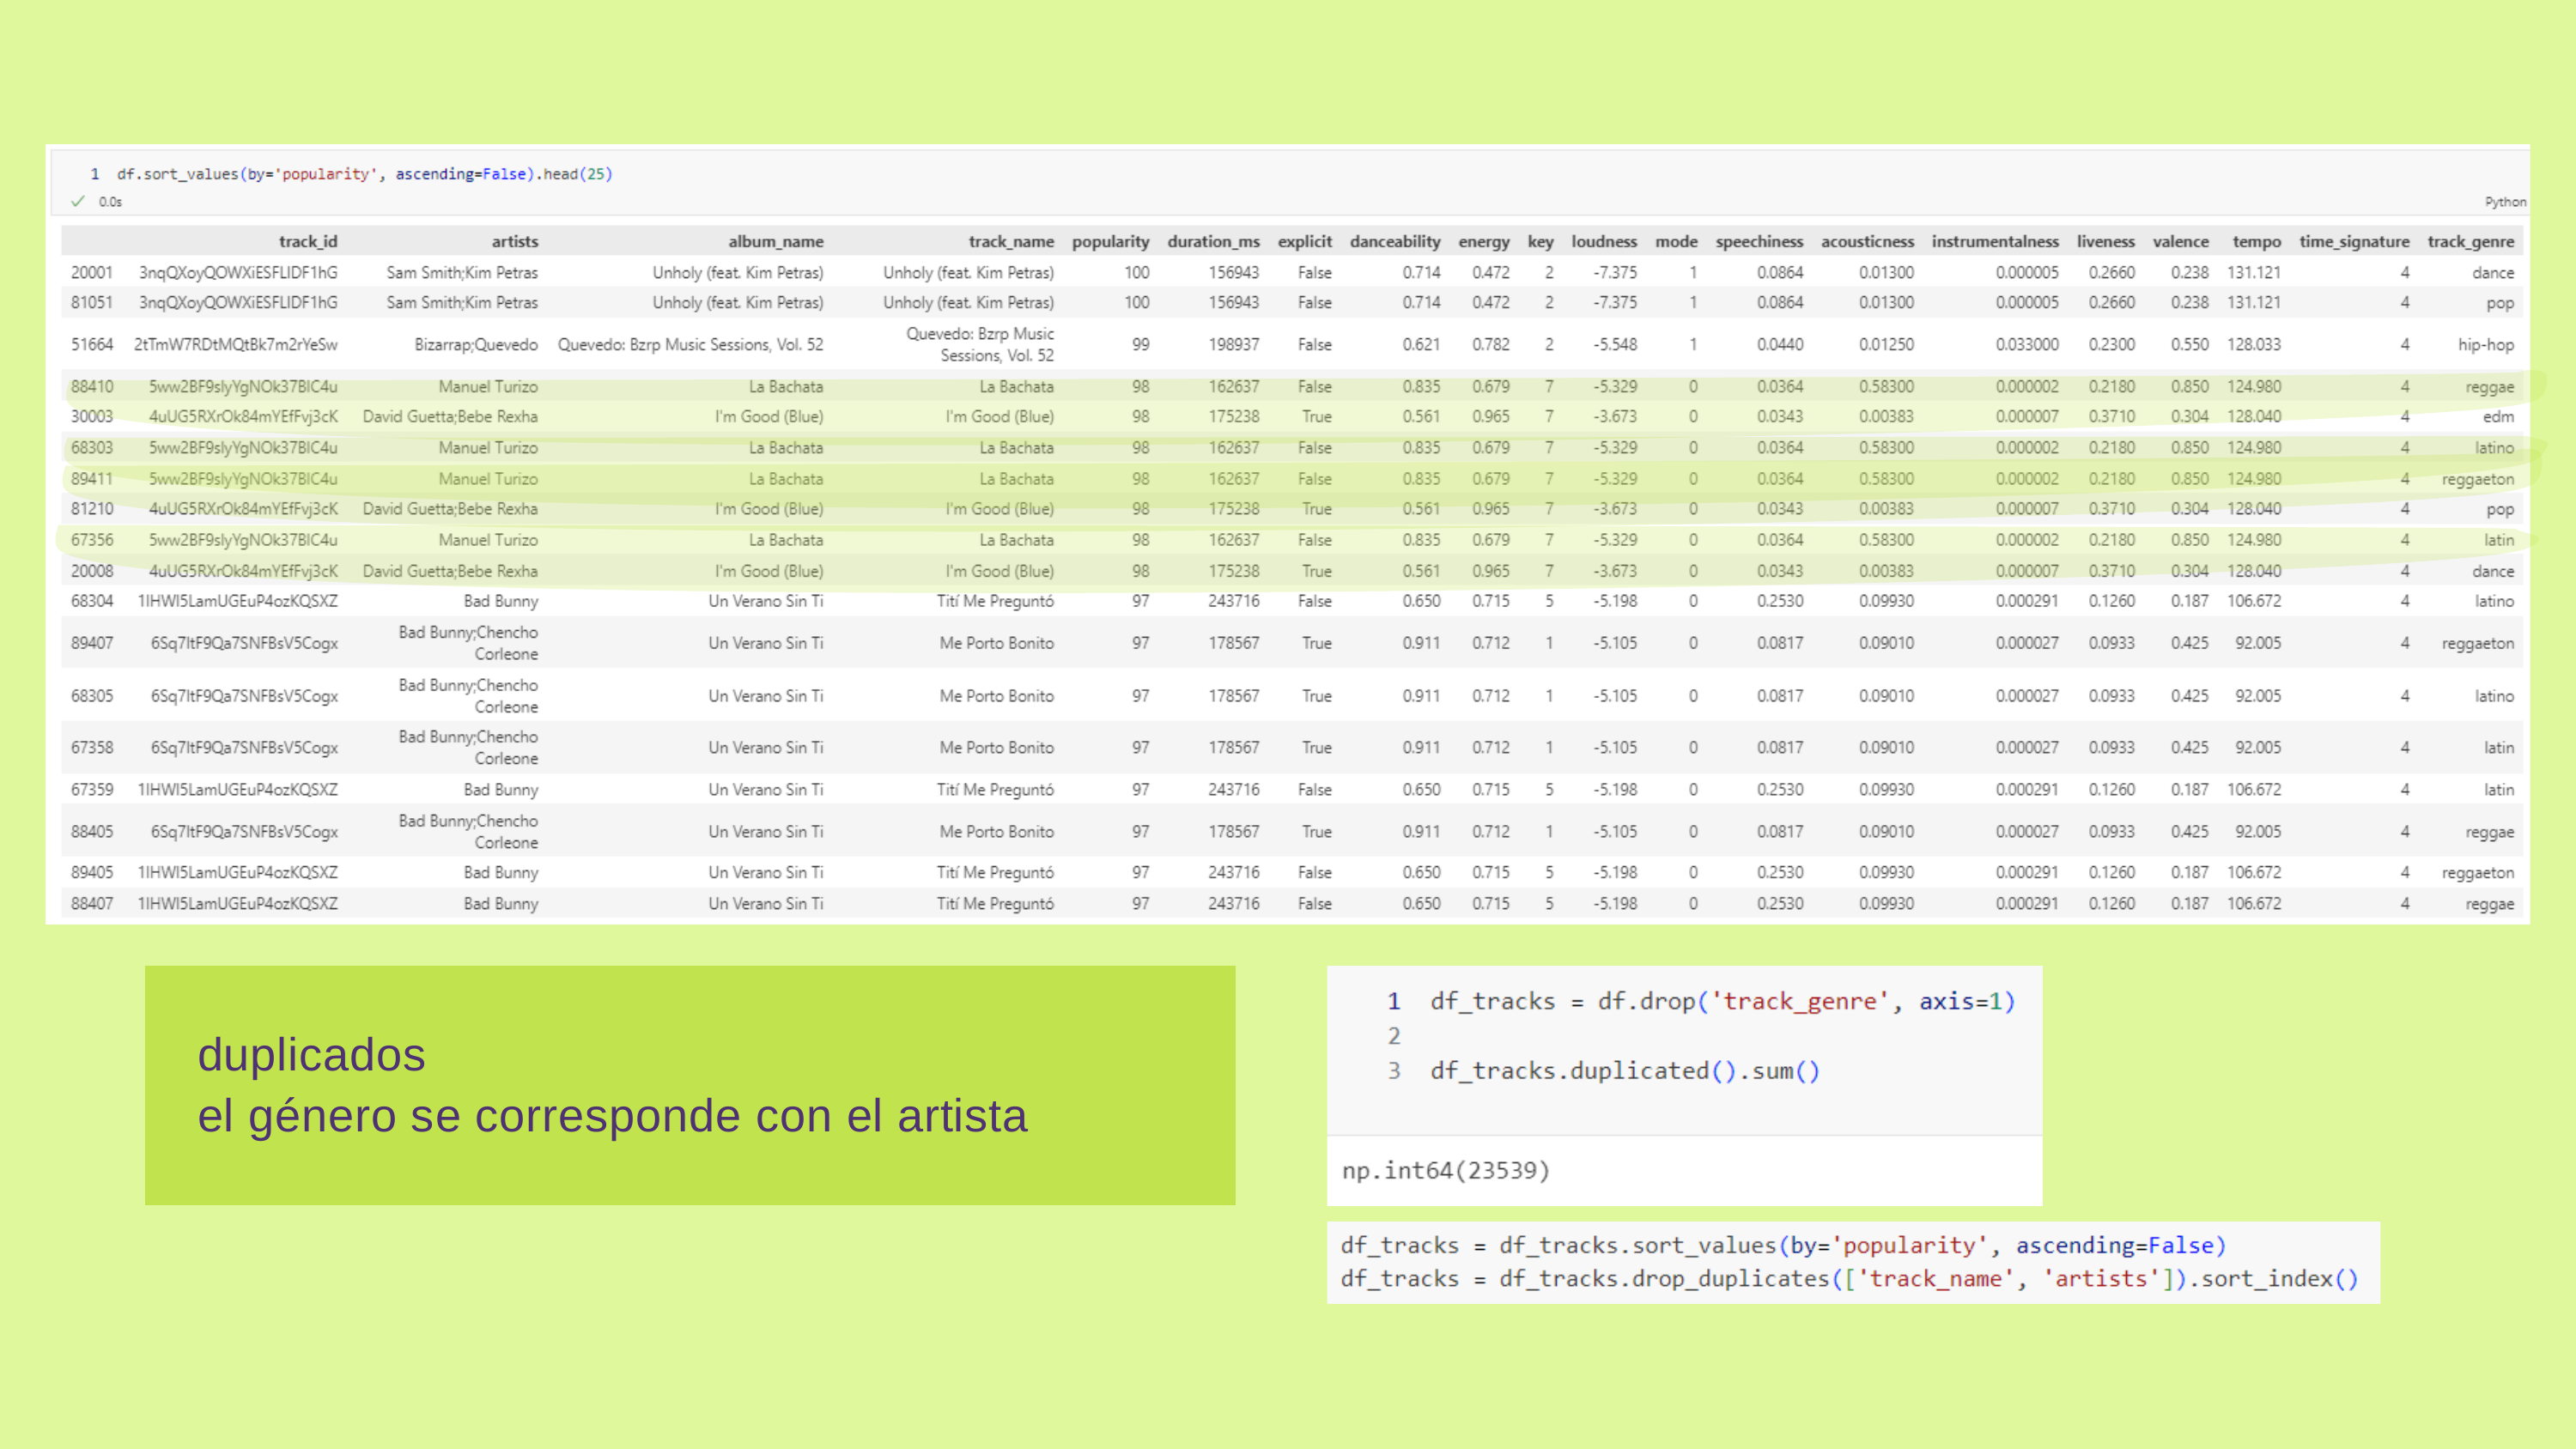

duplicados
el género se corresponde con el artista